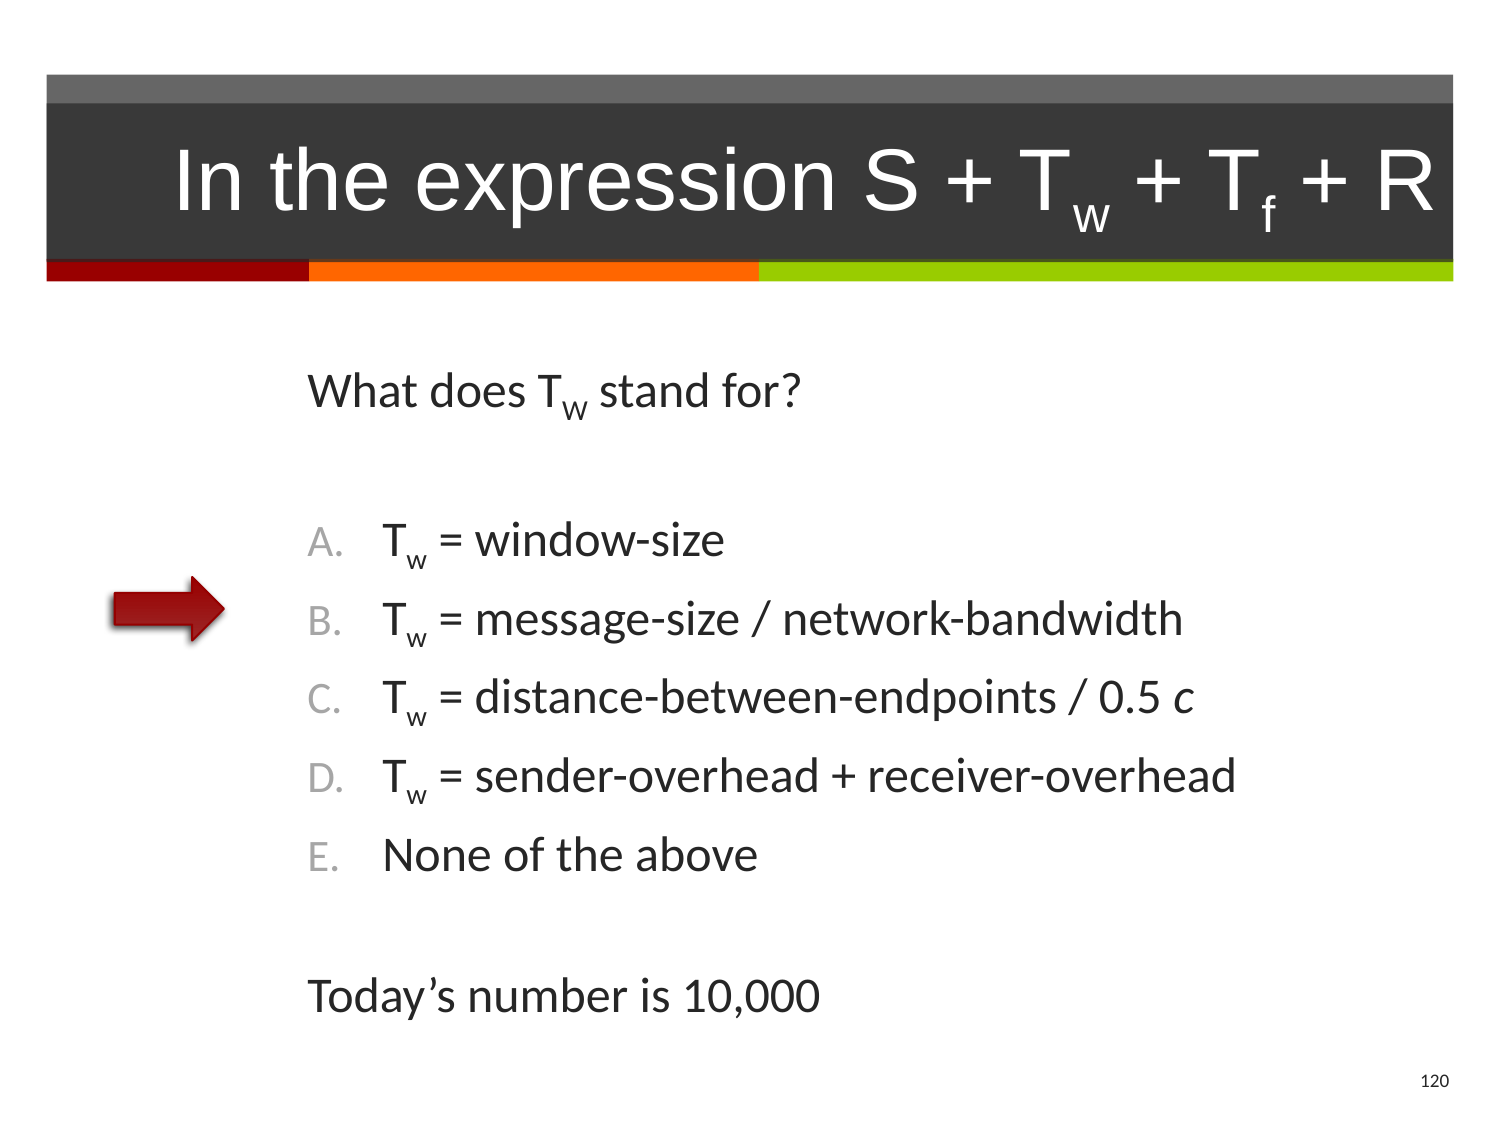

# In the expression S + Tw + Tf + R
What does TW stand for?

Tw = window-size
Tw = message-size / network-bandwidth
Tw = distance-between-endpoints / 0.5 c
Tw = sender-overhead + receiver-overhead
None of the above

Today’s number is 10,000

120